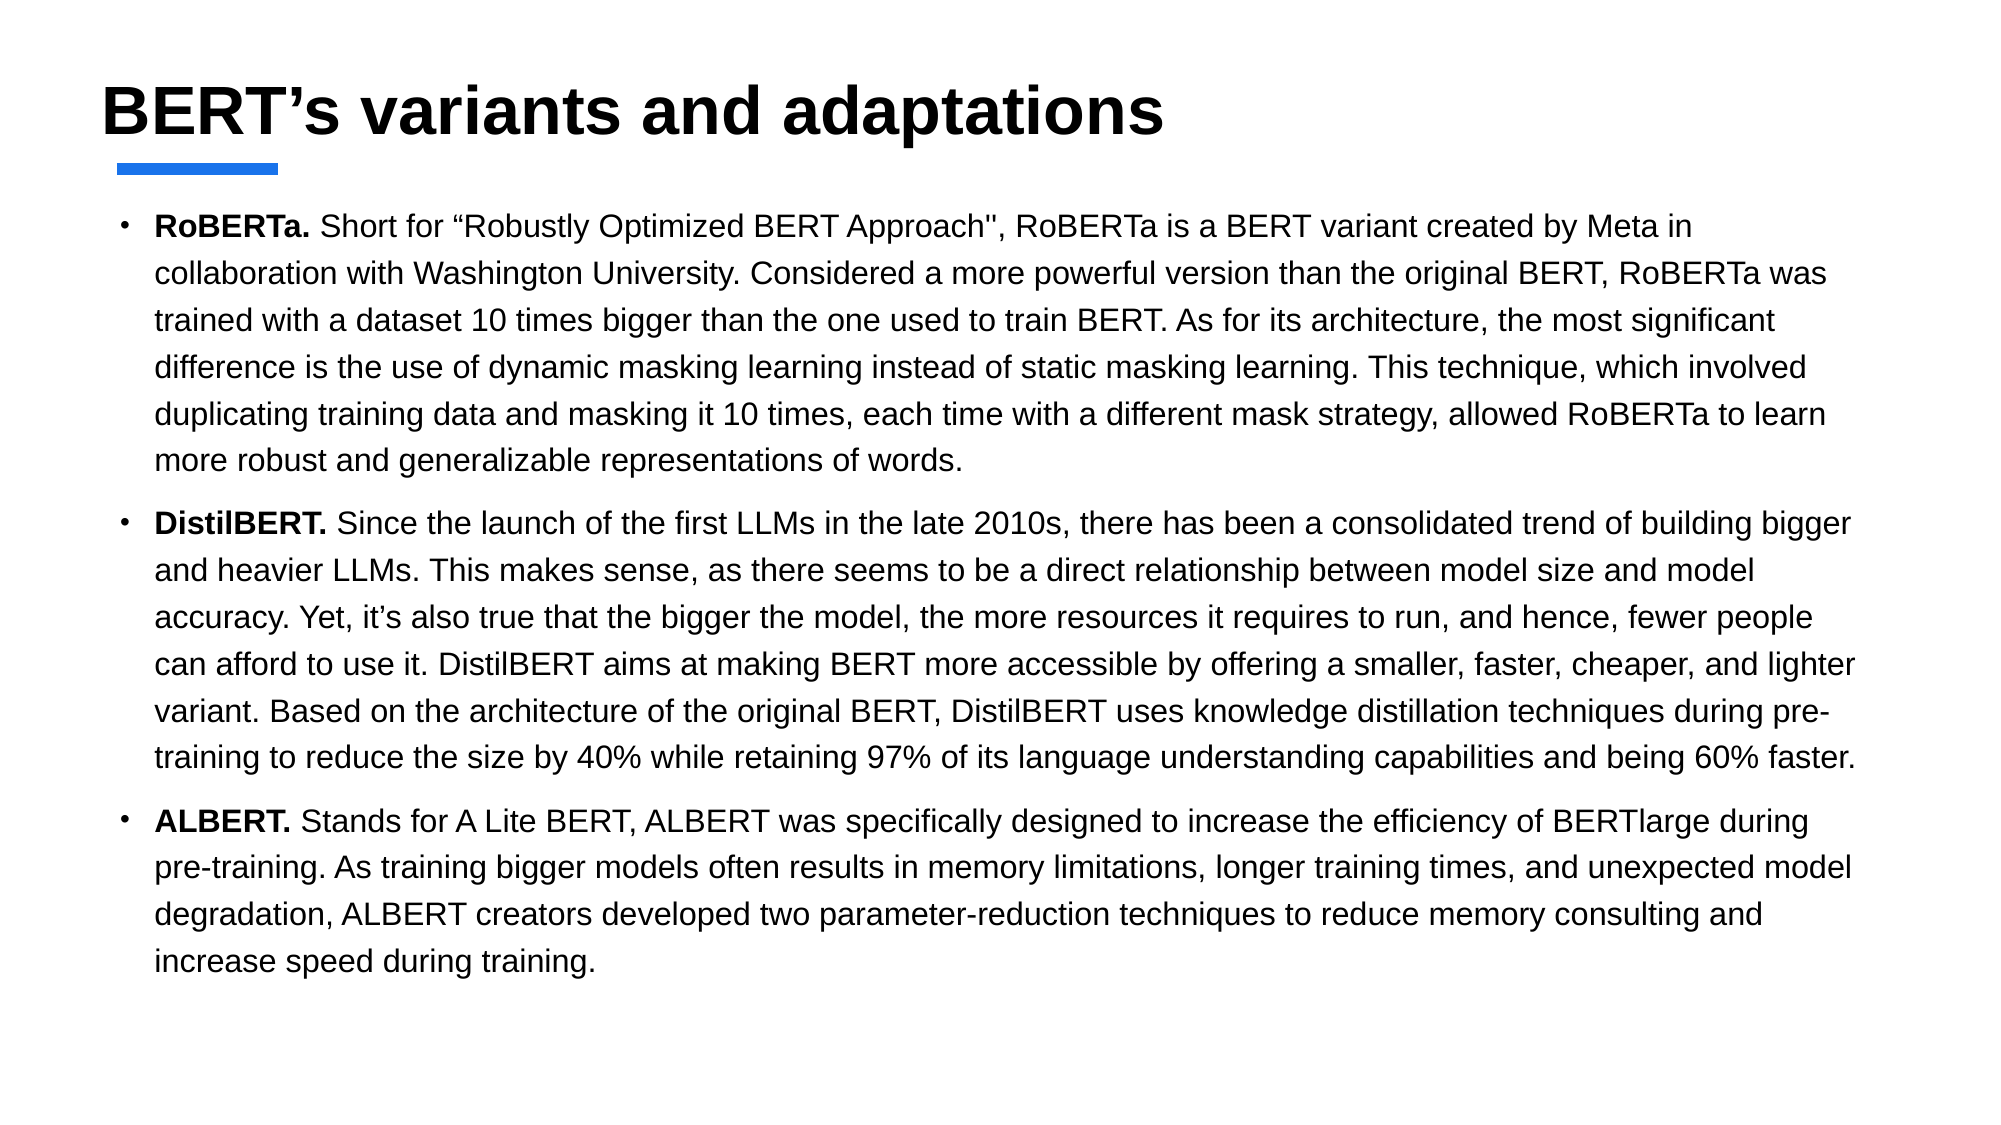

# BERT’s variants and adaptations
RoBERTa. Short for “Robustly Optimized BERT Approach'', RoBERTa is a BERT variant created by Meta in collaboration with Washington University. Considered a more powerful version than the original BERT, RoBERTa was trained with a dataset 10 times bigger than the one used to train BERT. As for its architecture, the most significant difference is the use of dynamic masking learning instead of static masking learning. This technique, which involved duplicating training data and masking it 10 times, each time with a different mask strategy, allowed RoBERTa to learn more robust and generalizable representations of words.
DistilBERT. Since the launch of the first LLMs in the late 2010s, there has been a consolidated trend of building bigger and heavier LLMs. This makes sense, as there seems to be a direct relationship between model size and model accuracy. Yet, it’s also true that the bigger the model, the more resources it requires to run, and hence, fewer people can afford to use it. DistilBERT aims at making BERT more accessible by offering a smaller, faster, cheaper, and lighter variant. Based on the architecture of the original BERT, DistilBERT uses knowledge distillation techniques during pre-training to reduce the size by 40% while retaining 97% of its language understanding capabilities and being 60% faster.
ALBERT. Stands for A Lite BERT, ALBERT was specifically designed to increase the efficiency of BERTlarge during pre-training. As training bigger models often results in memory limitations, longer training times, and unexpected model degradation, ALBERT creators developed two parameter-reduction techniques to reduce memory consulting and increase speed during training.